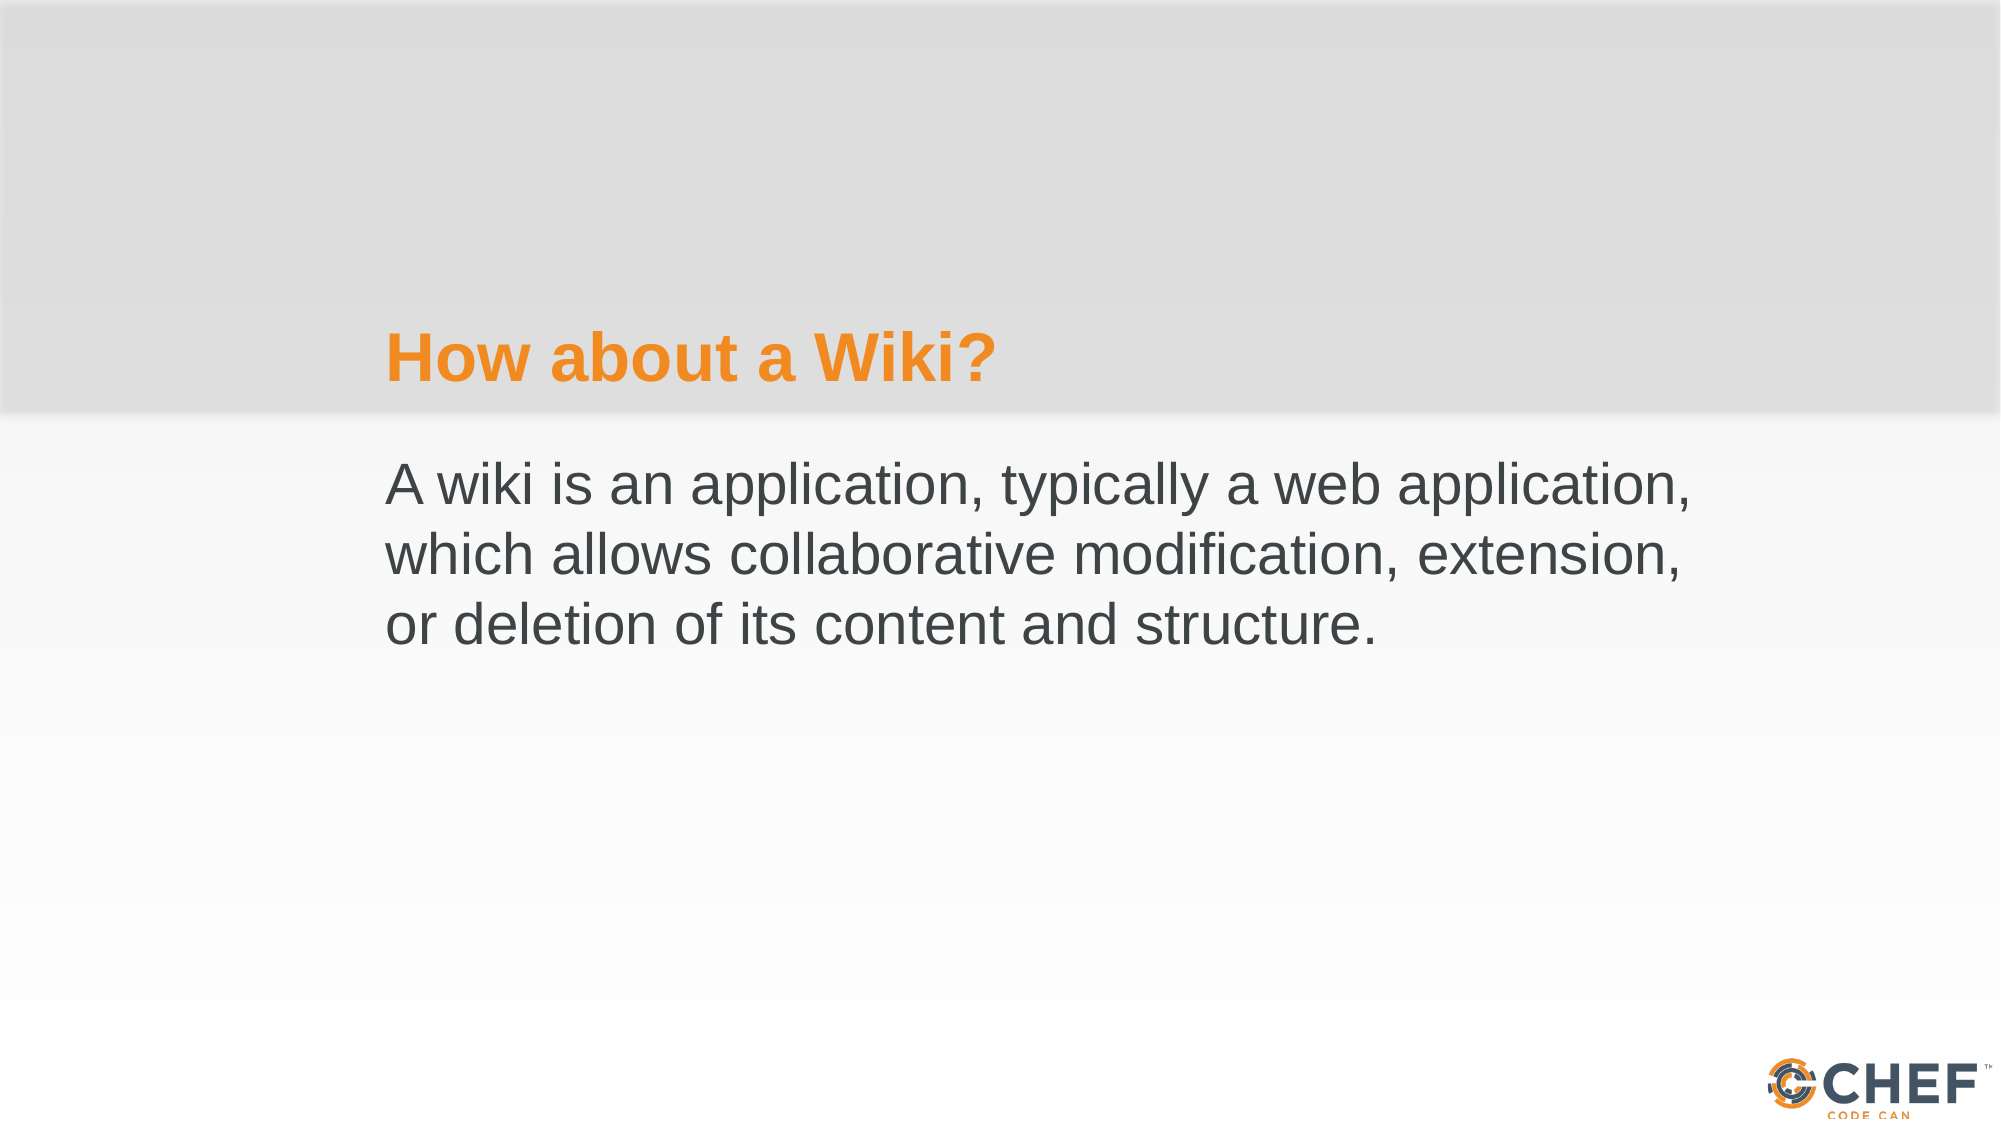

# How about a Wiki?
A wiki is an application, typically a web application, which allows collaborative modification, extension, or deletion of its content and structure.